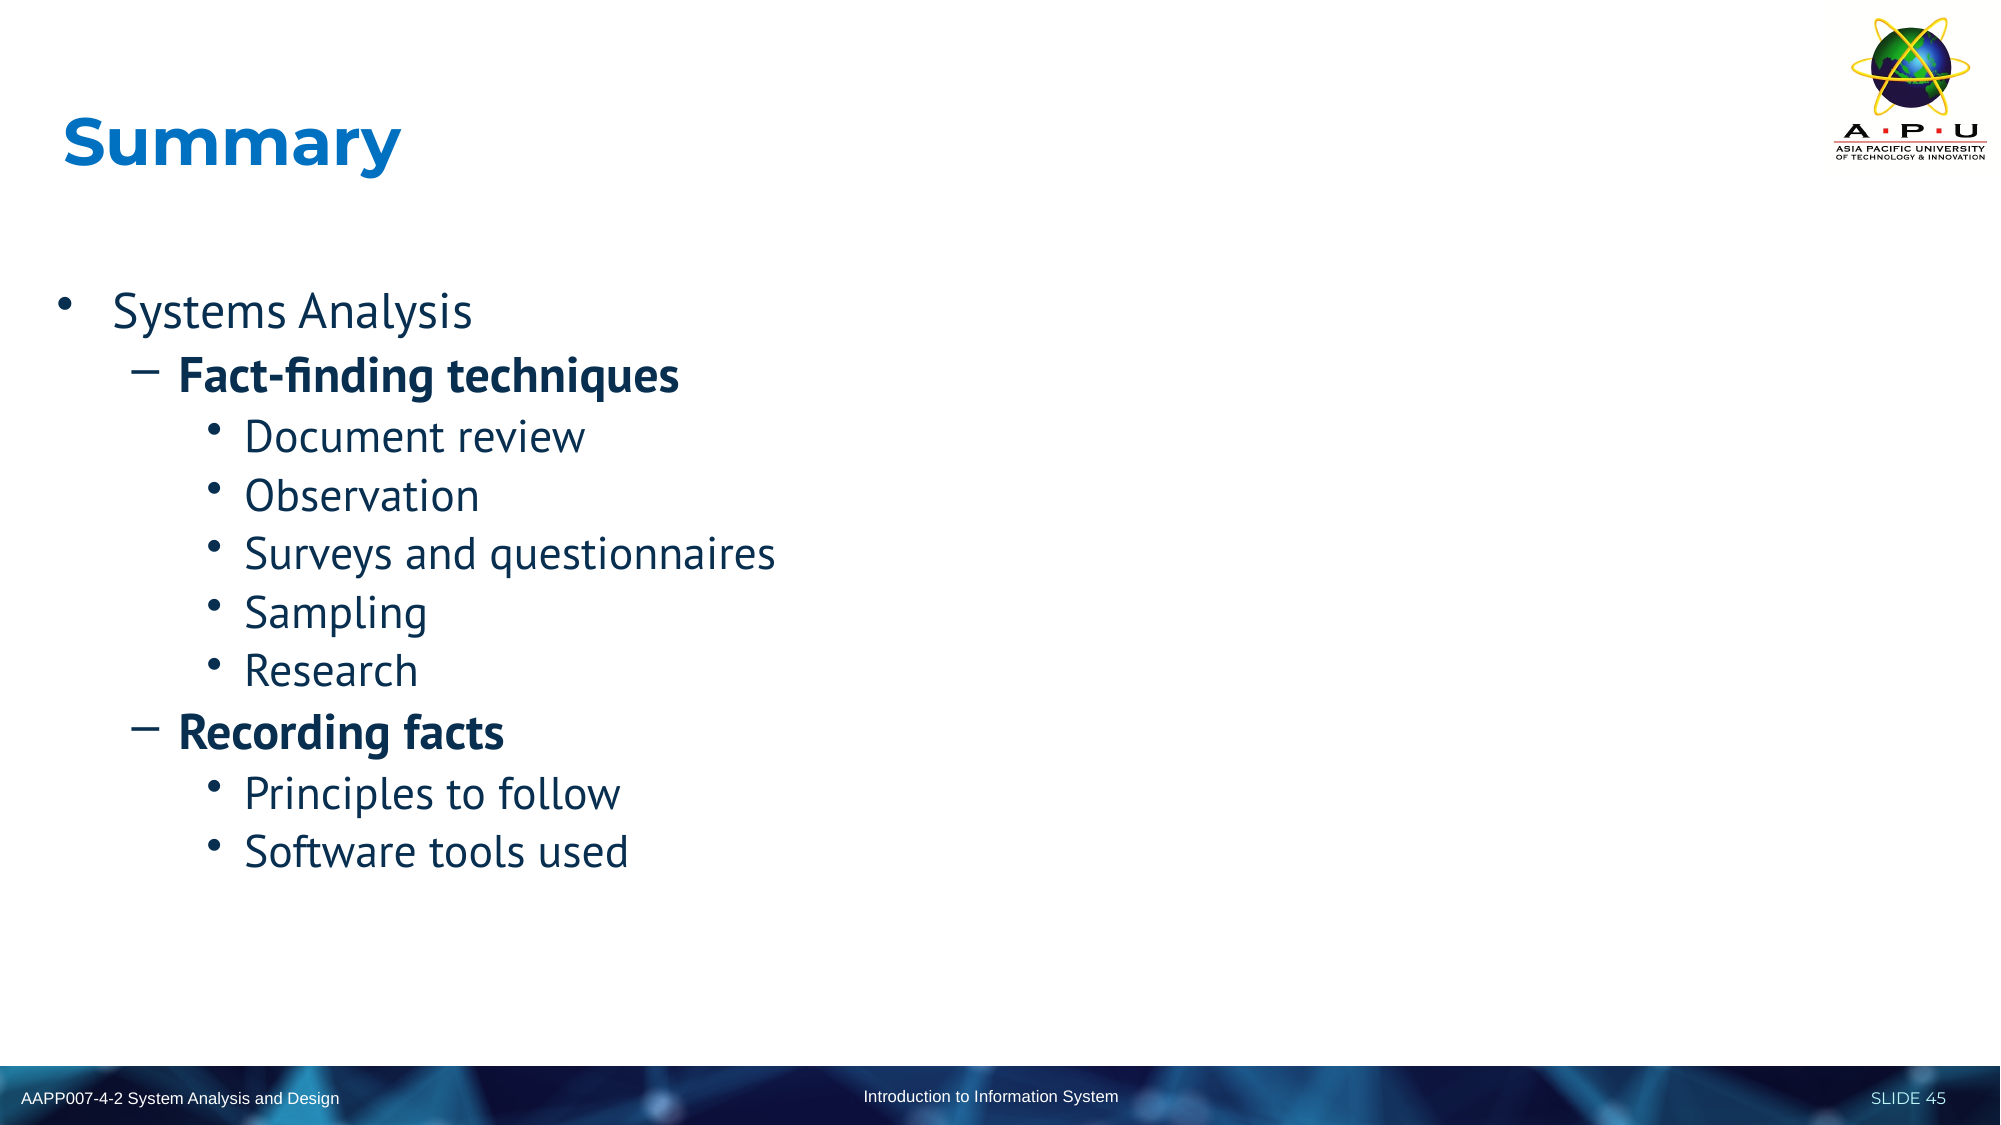

# Summary
Systems Analysis
Fact-finding techniques
Document review
Observation
Surveys and questionnaires
Sampling
Research
Recording facts
Principles to follow
Software tools used